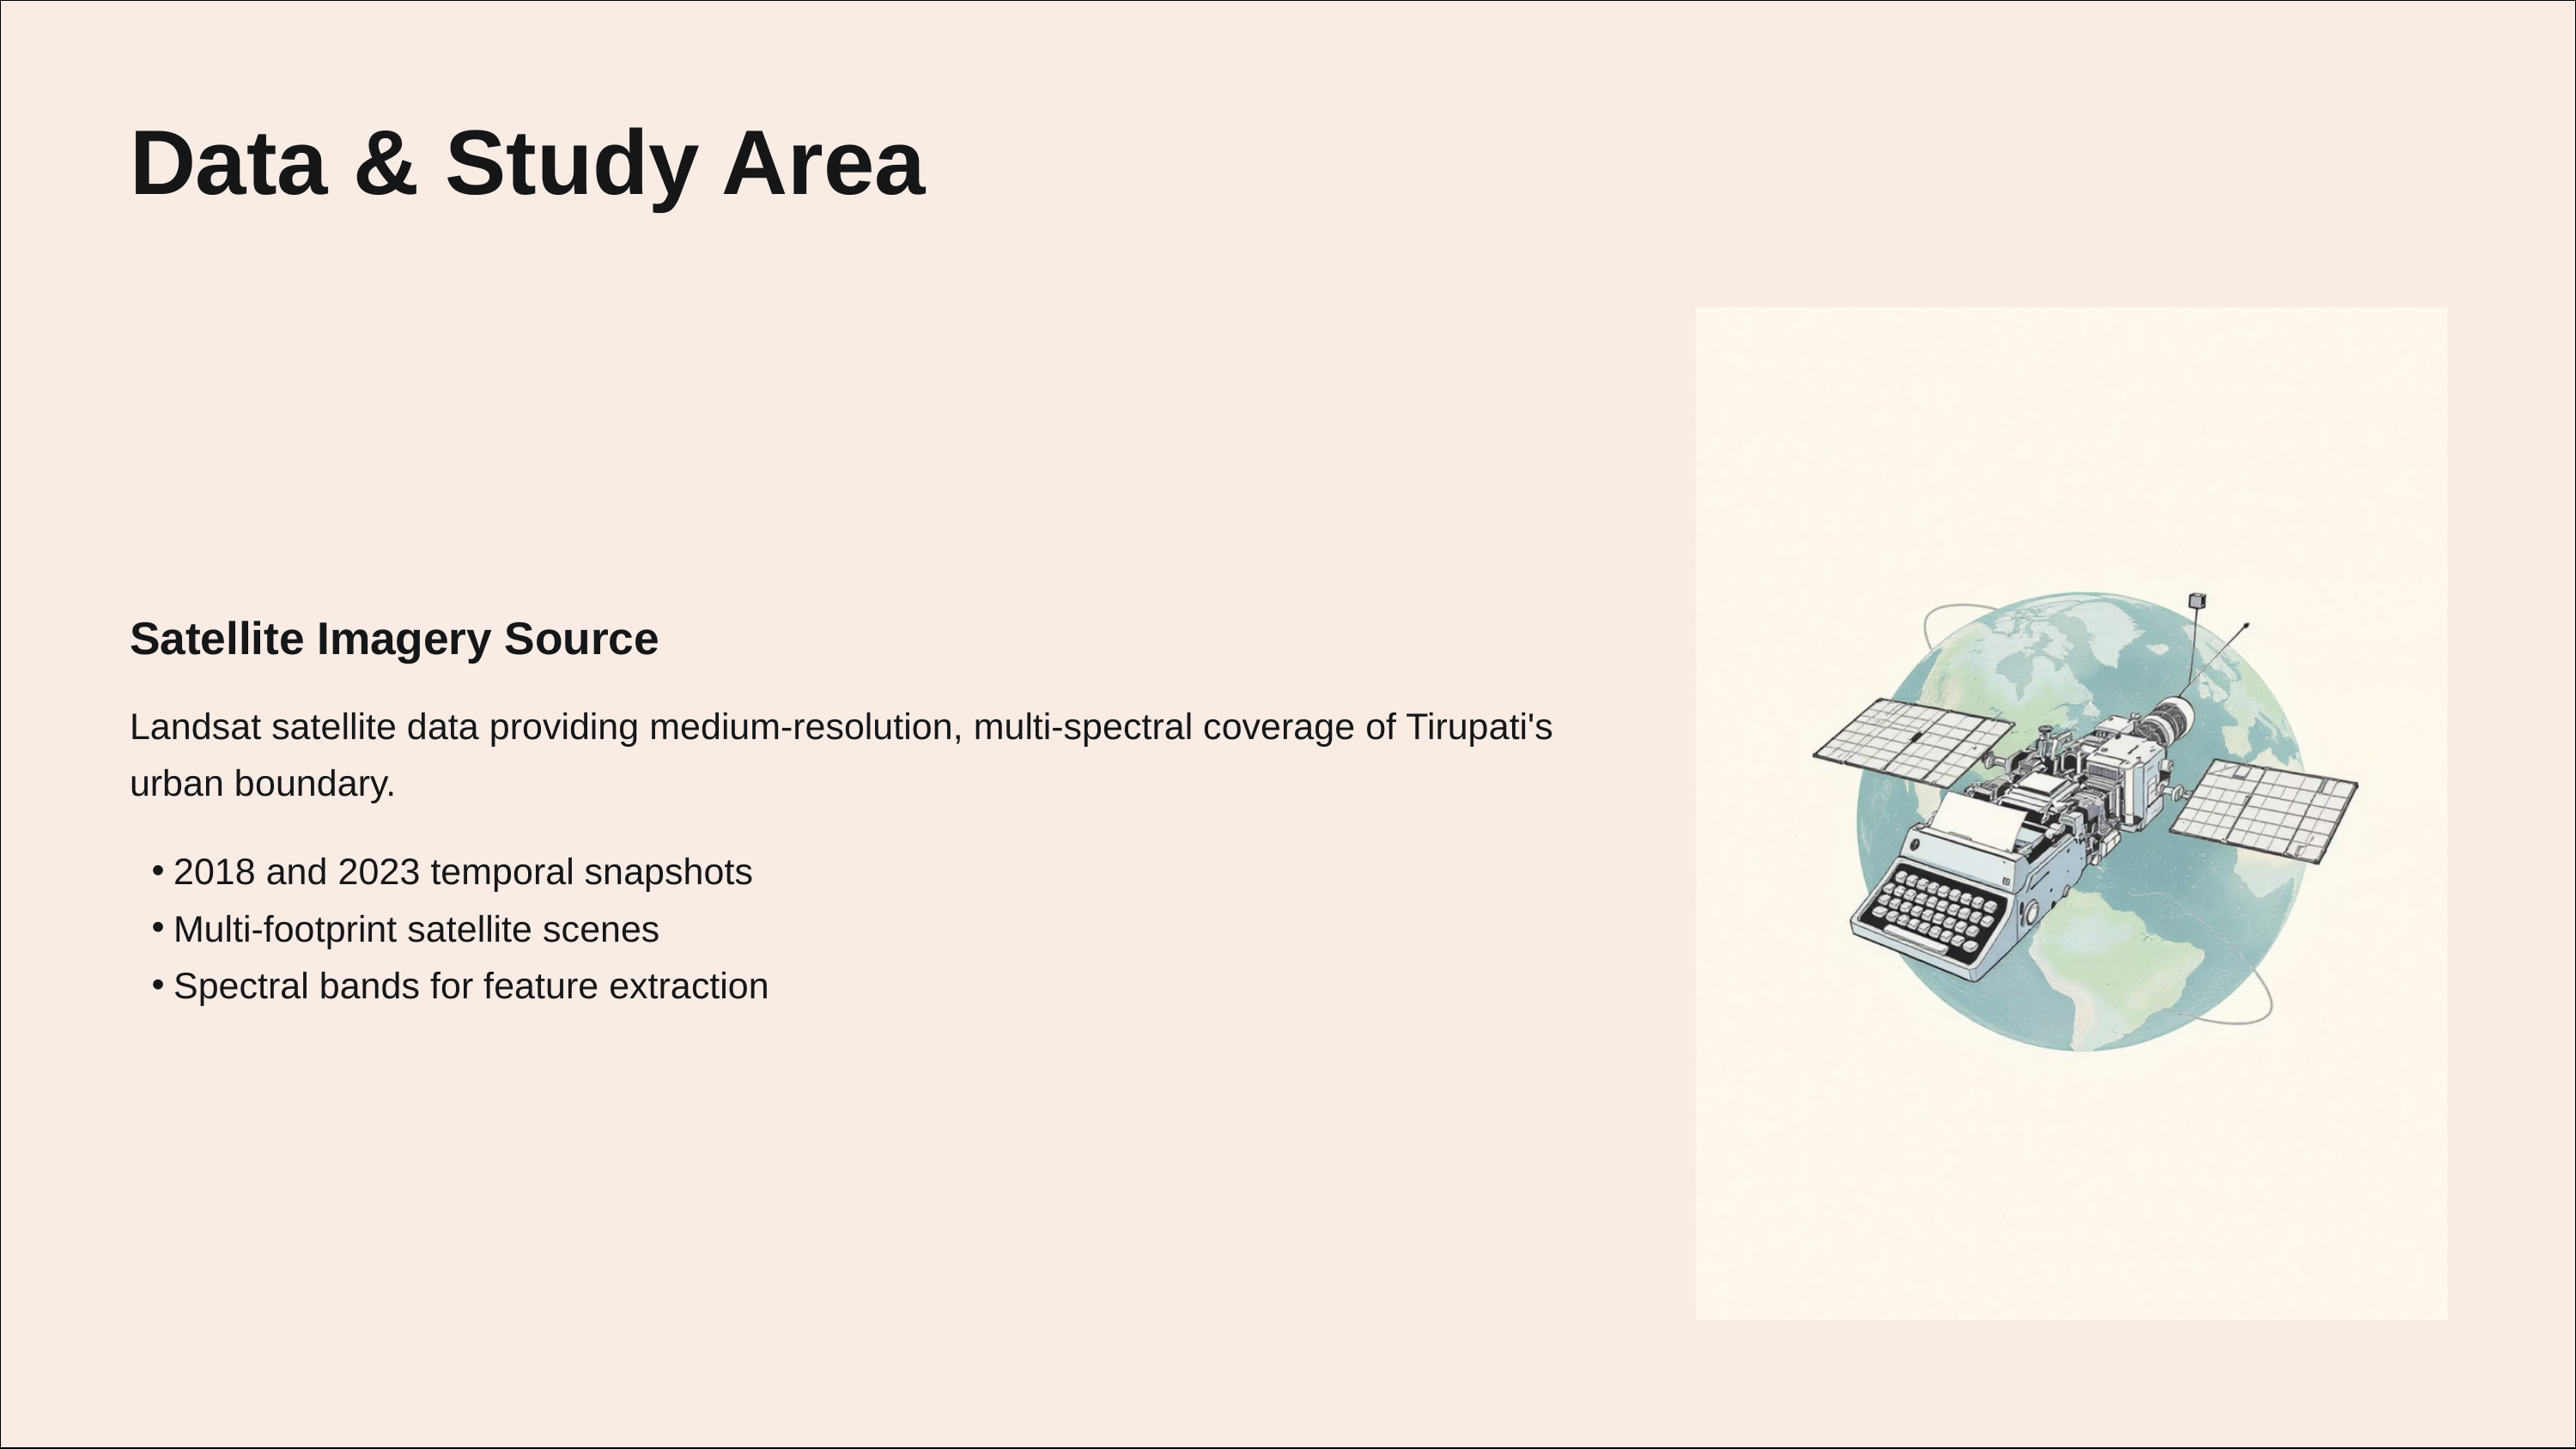

Data & Study Area

Satellite Imagery Source
Landsat satellite data providing medium-resolution, multi-spectral coverage of Tirupati's urban boundary.
2018 and 2023 temporal snapshots
Multi-footprint satellite scenes
Spectral bands for feature extraction